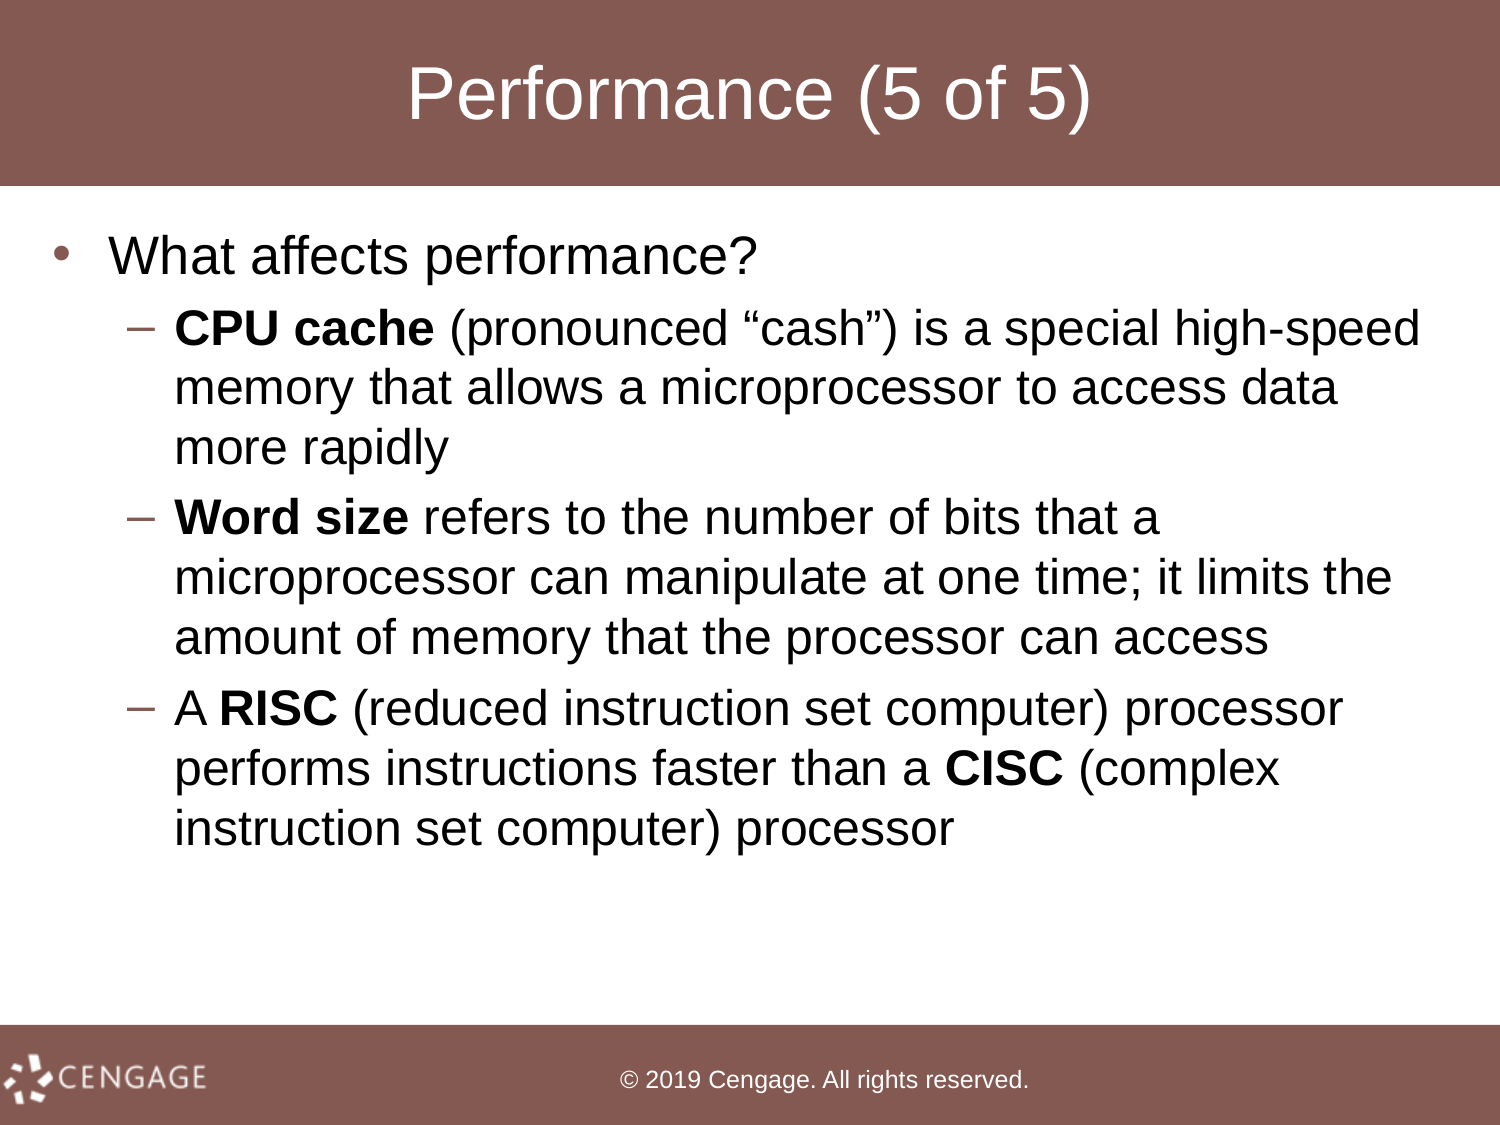

# Performance (5 of 5)
What affects performance?
CPU cache (pronounced “cash”) is a special high-speed memory that allows a microprocessor to access data more rapidly
Word size refers to the number of bits that a microprocessor can manipulate at one time; it limits the amount of memory that the processor can access
A RISC (reduced instruction set computer) processor performs instructions faster than a CISC (complex instruction set computer) processor